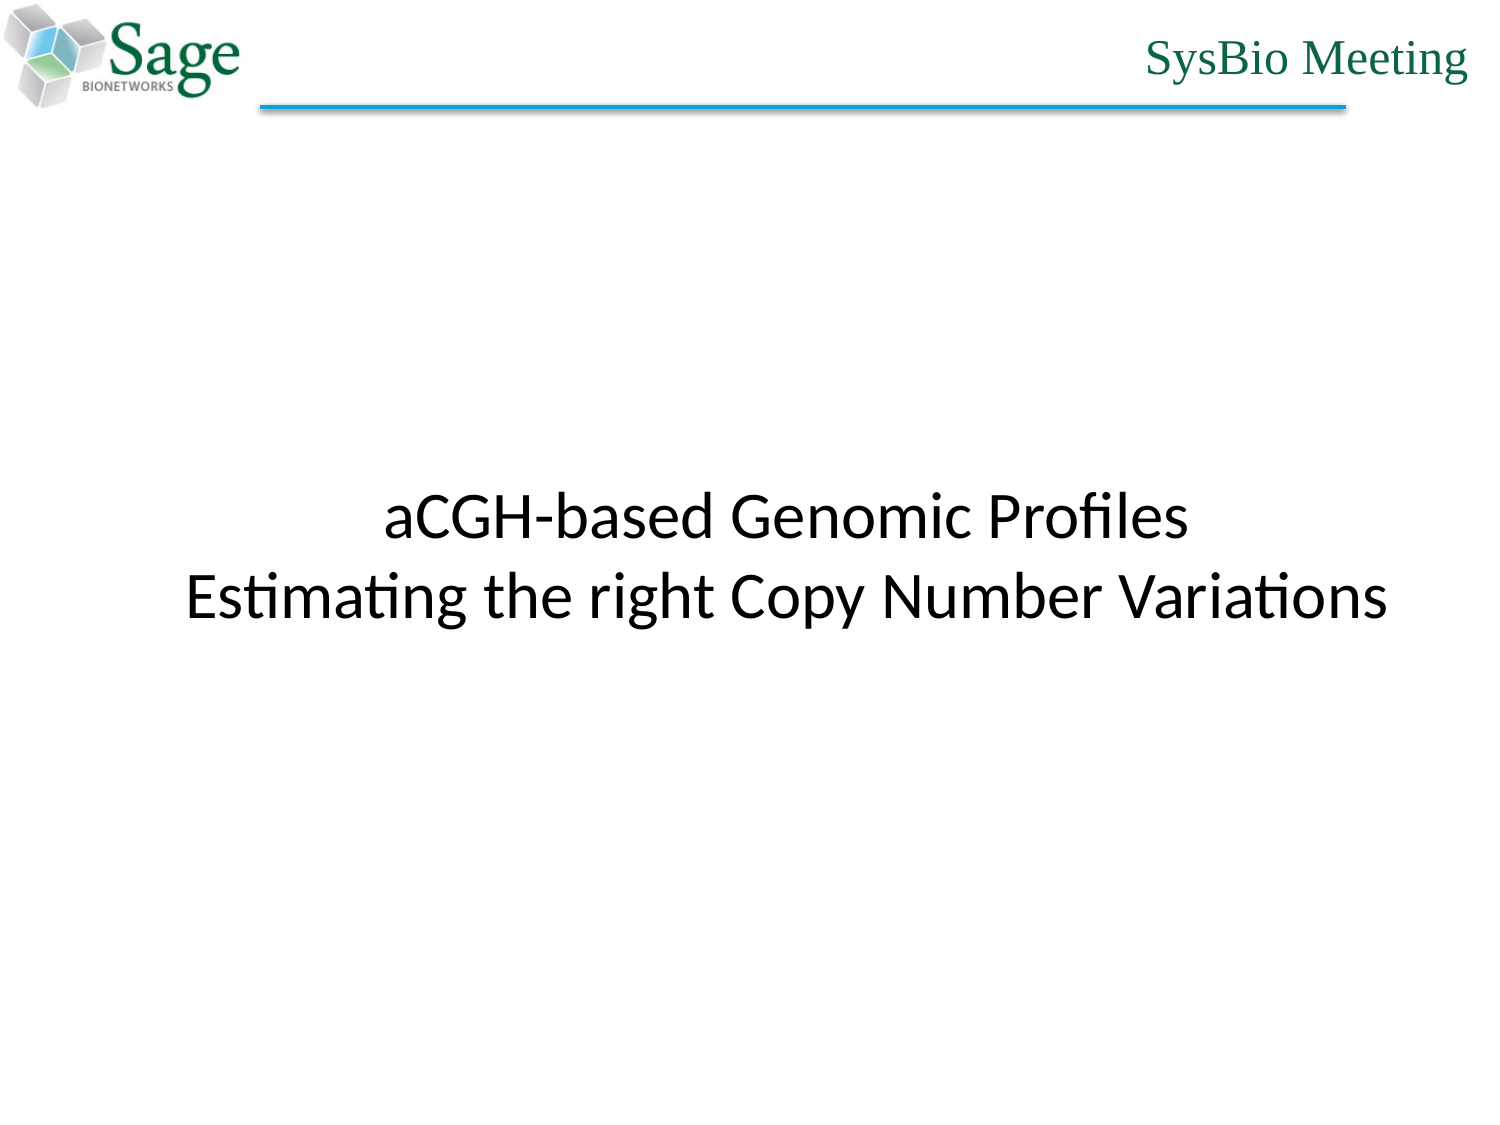

aCGH-based Genomic Profiles
Estimating the right Copy Number Variations